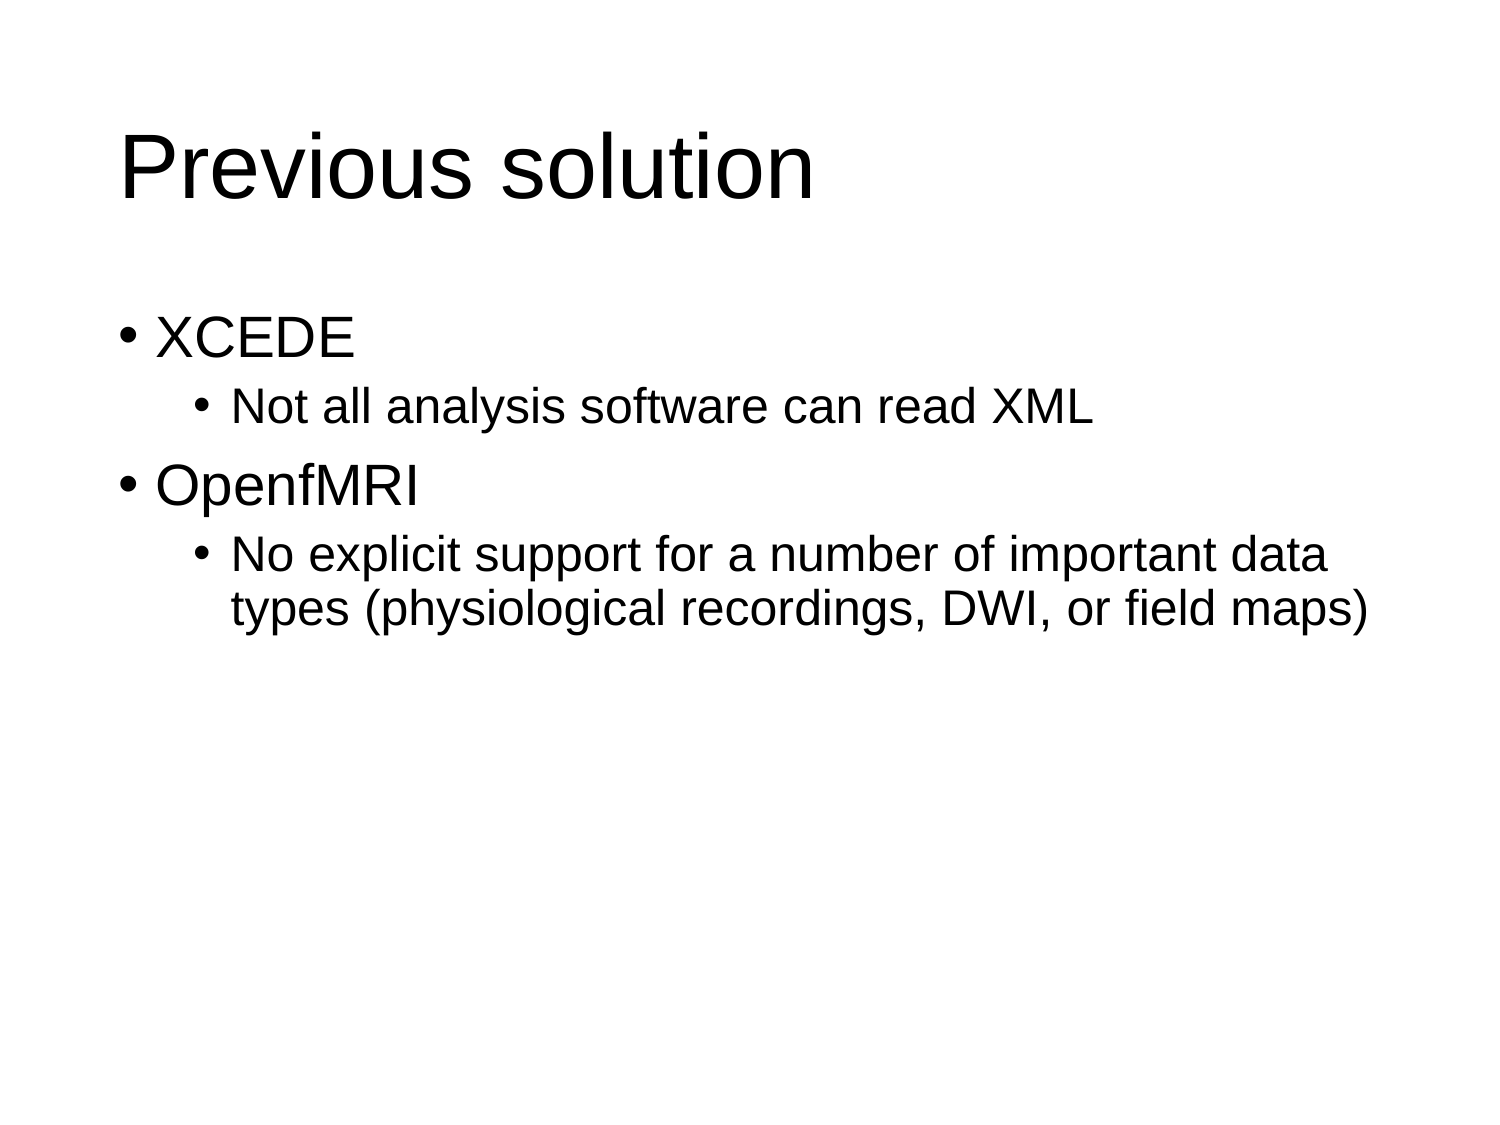

# Previous solution
XCEDE
Not all analysis software can read XML
OpenfMRI
No explicit support for a number of important data types (physiological recordings, DWI, or field maps)